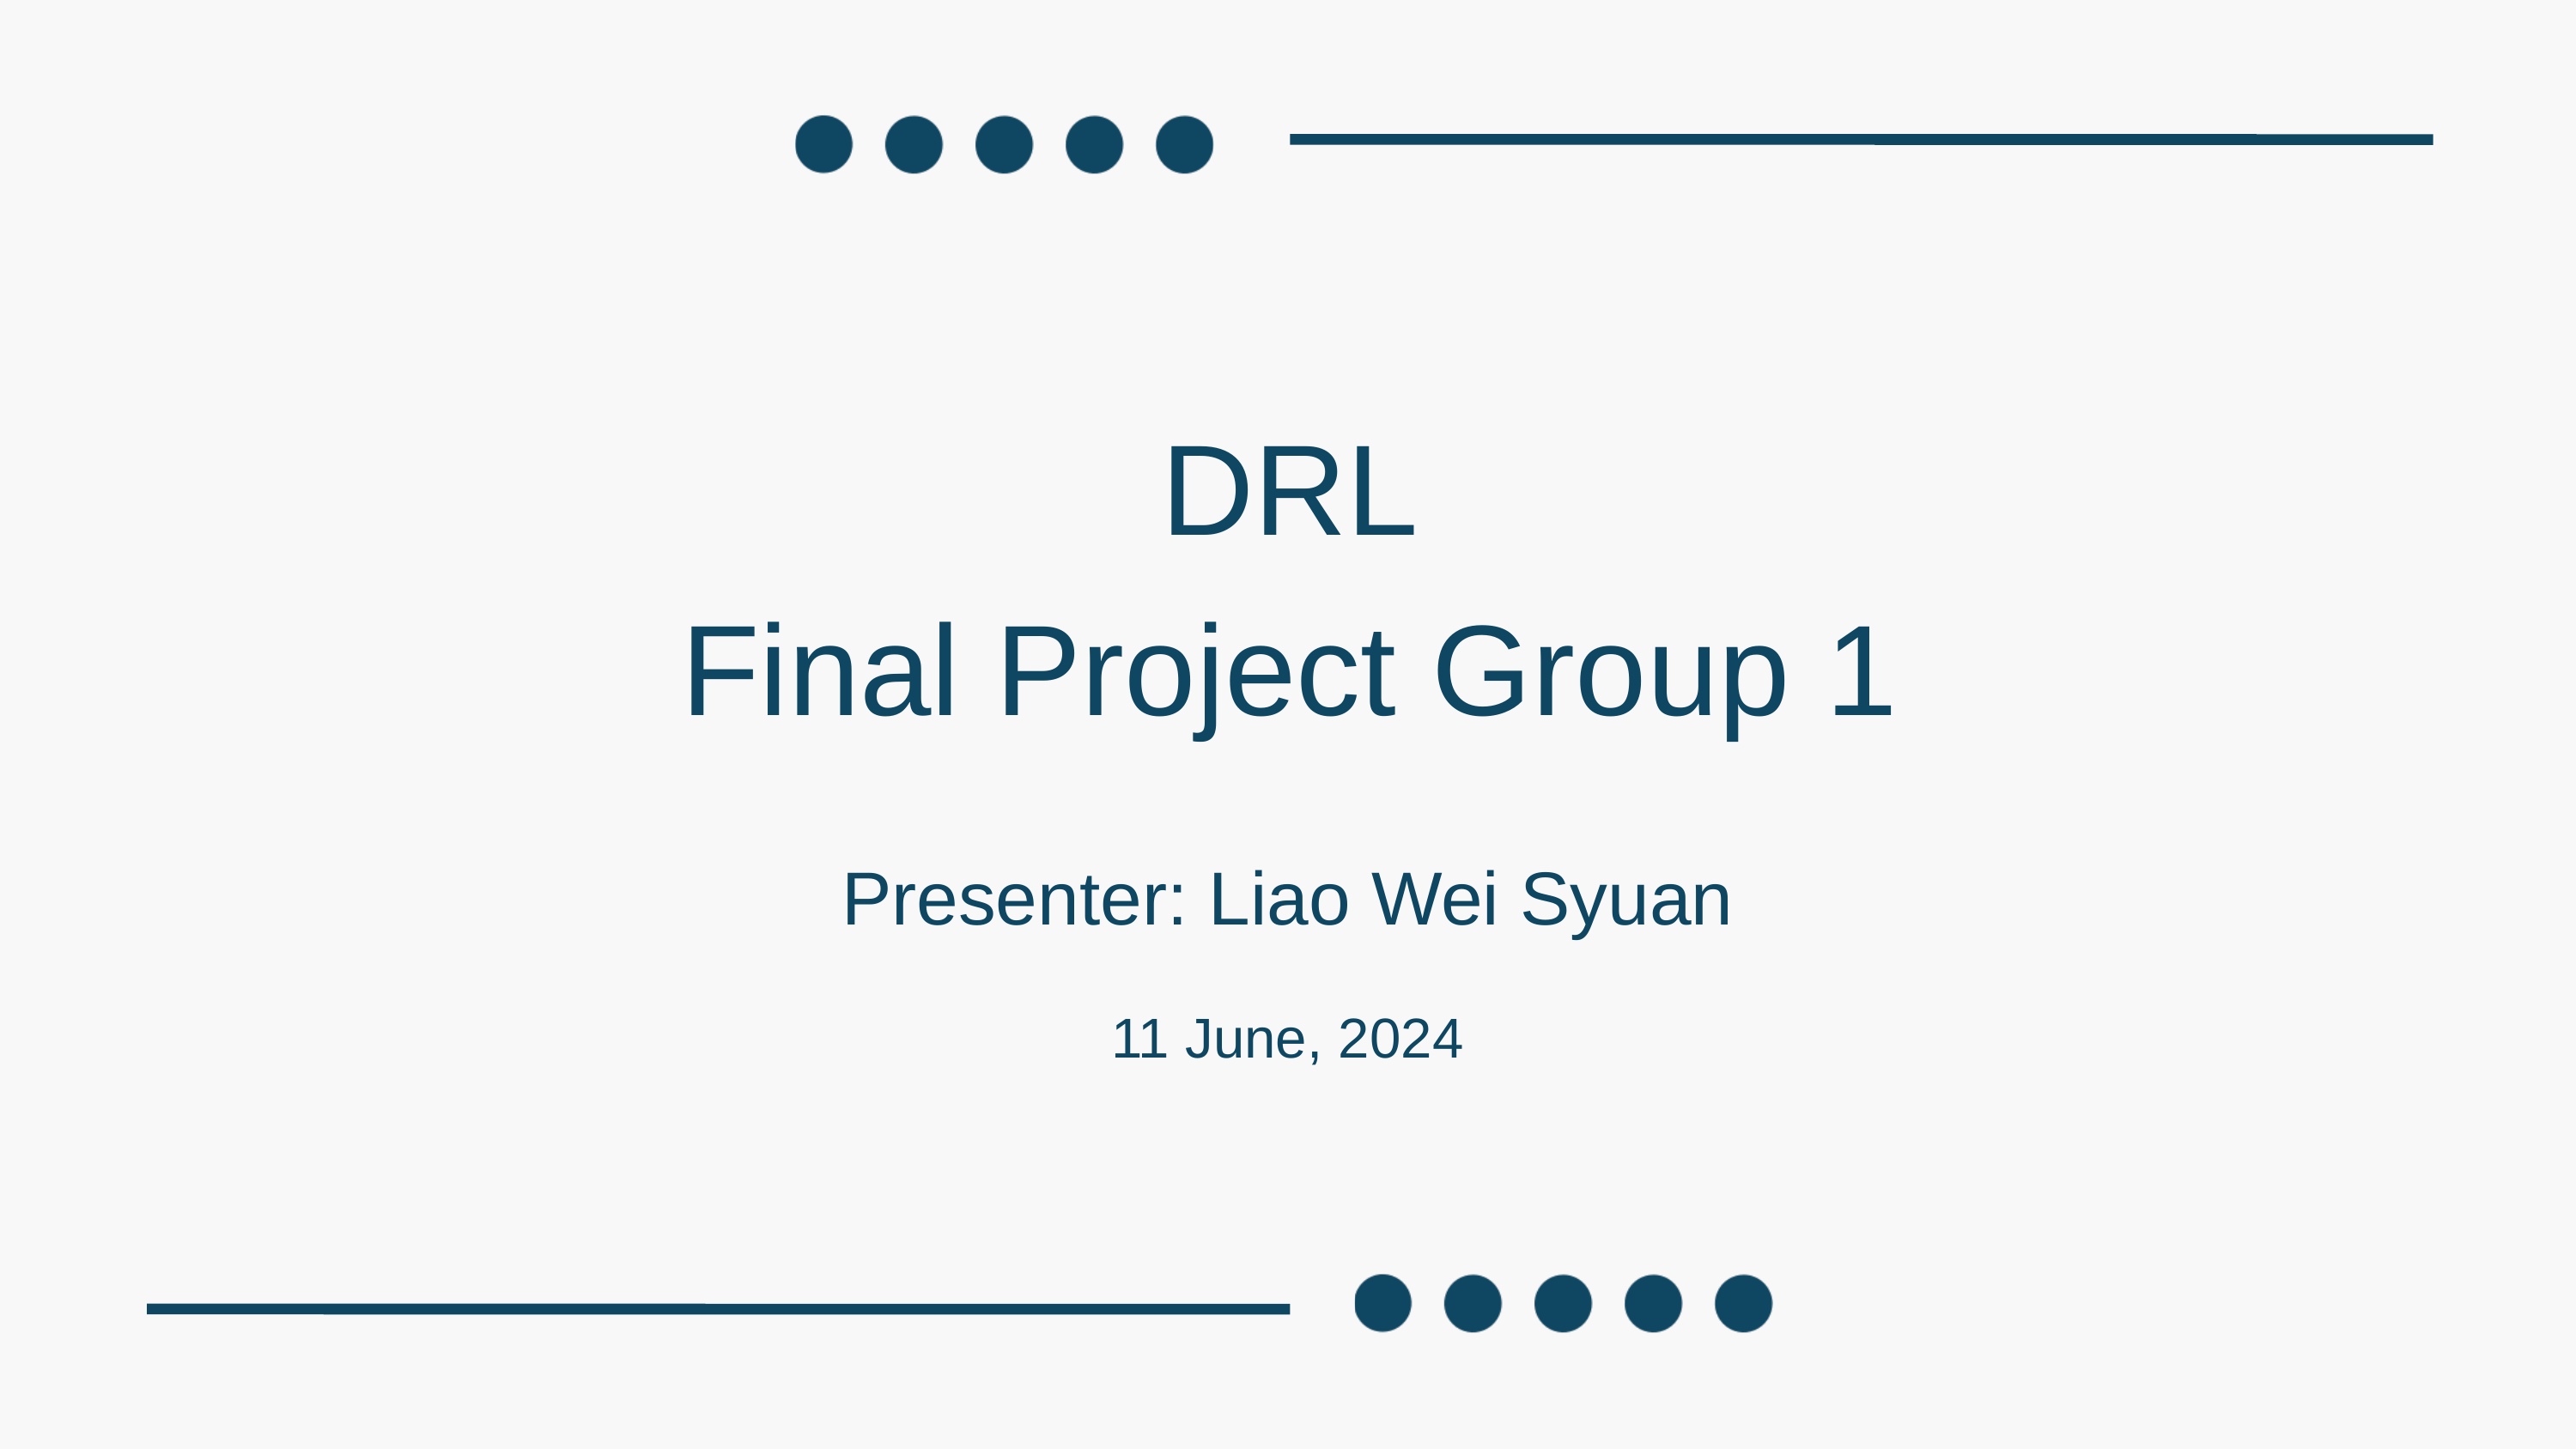

DRL
Final Project Group 1
Presenter: Liao Wei Syuan
11 June, 2024